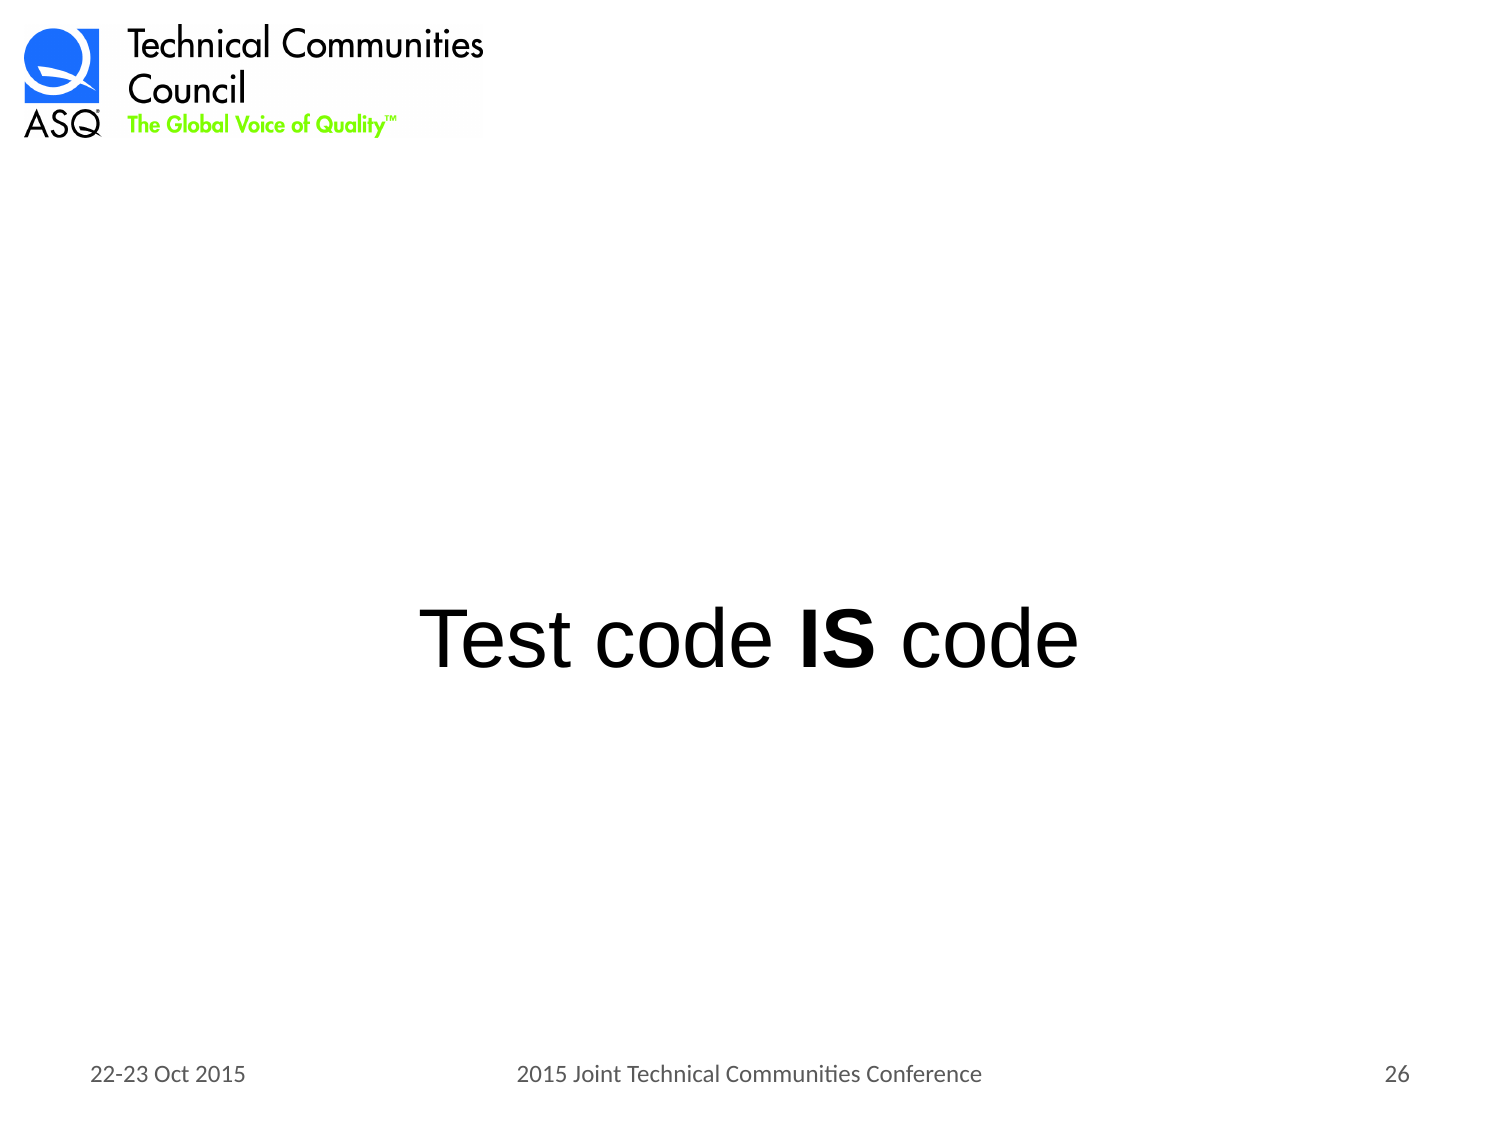

Test code IS code
22-23 Oct 2015
2015 Joint Technical Communities Conference
26